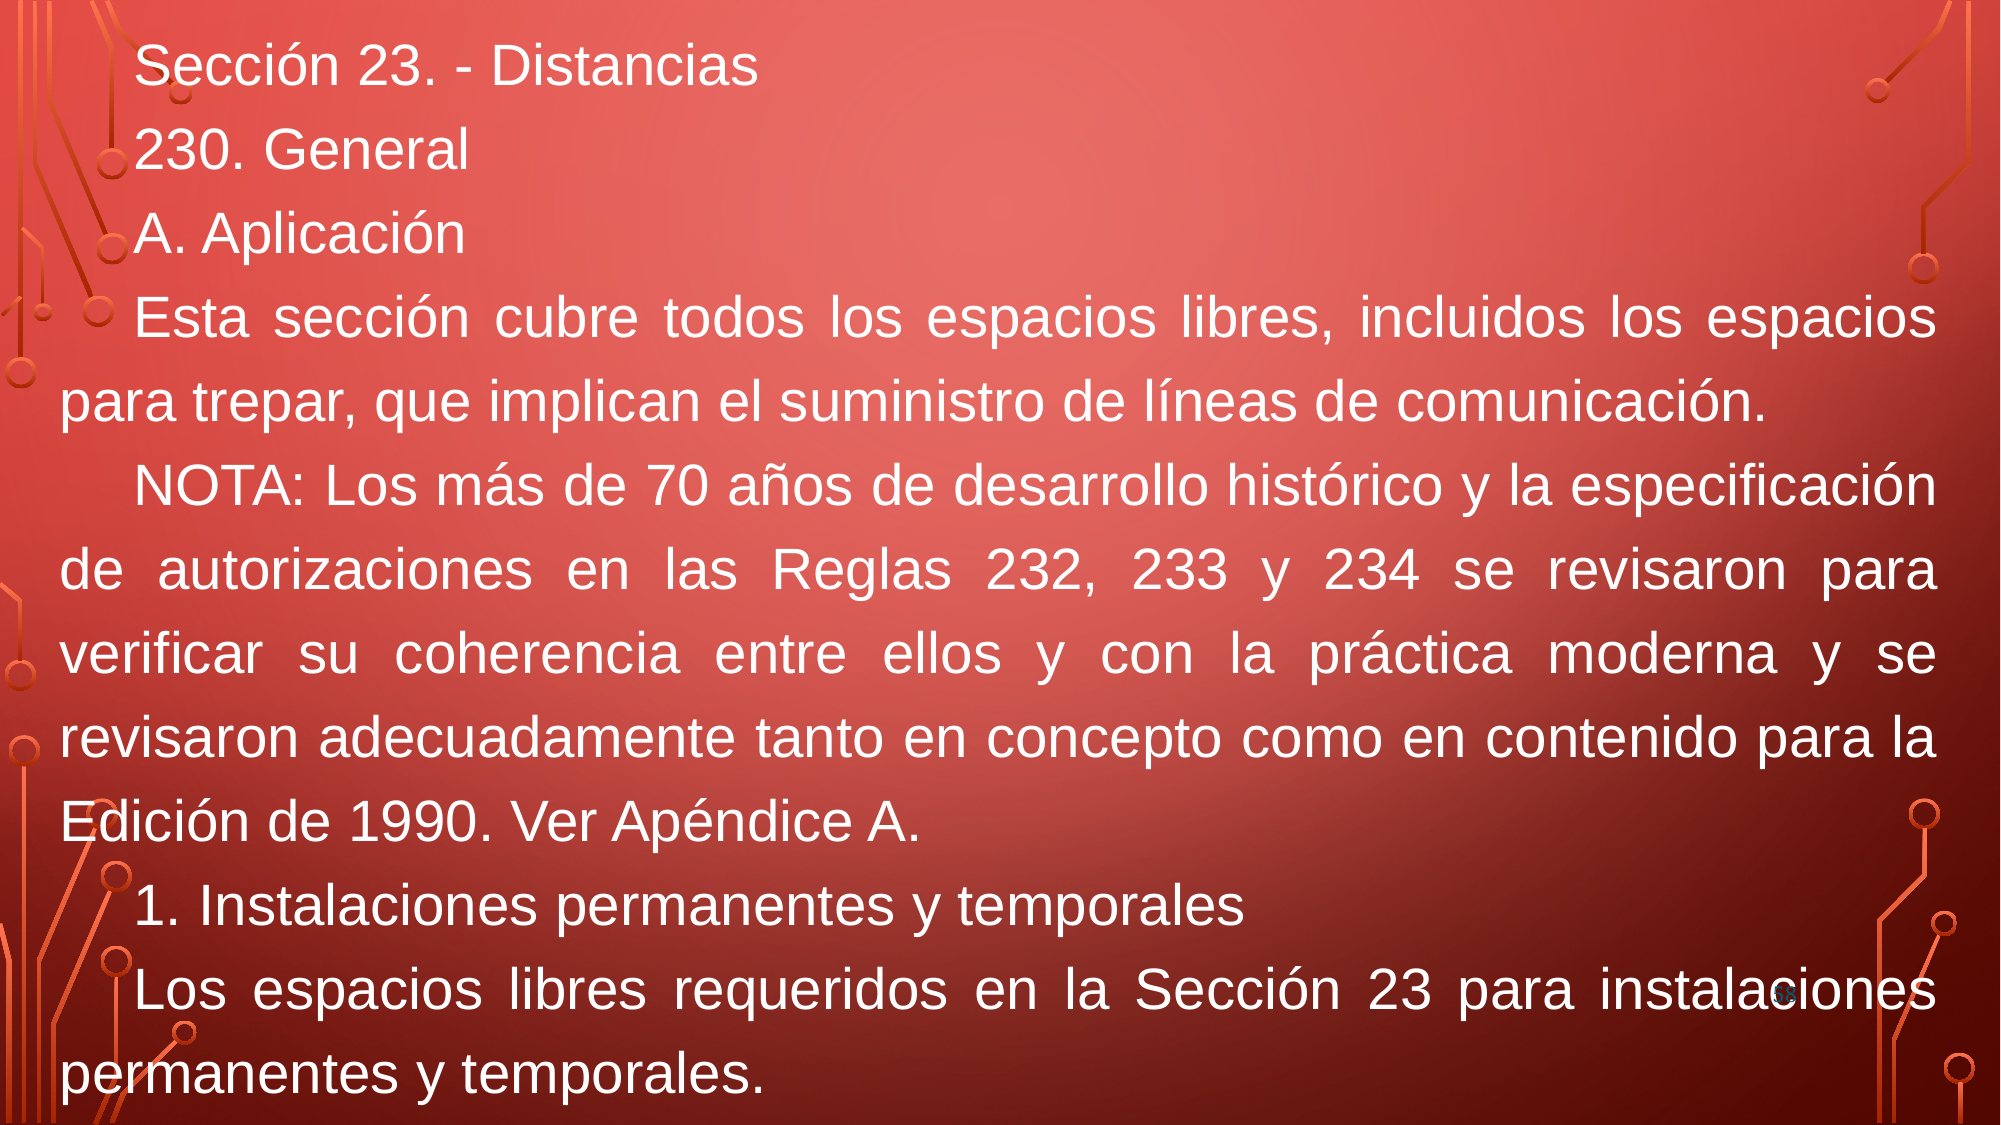

Sección 23. - Distancias
230. General
A. Aplicación
Esta sección cubre todos los espacios libres, incluidos los espacios para trepar, que implican el suministro de líneas de comunicación.
NOTA: Los más de 70 años de desarrollo histórico y la especificación de autorizaciones en las Reglas 232, 233 y 234 se revisaron para verificar su coherencia entre ellos y con la práctica moderna y se revisaron adecuadamente tanto en concepto como en contenido para la Edición de 1990. Ver Apéndice A.
1. Instalaciones permanentes y temporales
Los espacios libres requeridos en la Sección 23 para instalaciones permanentes y temporales.
58